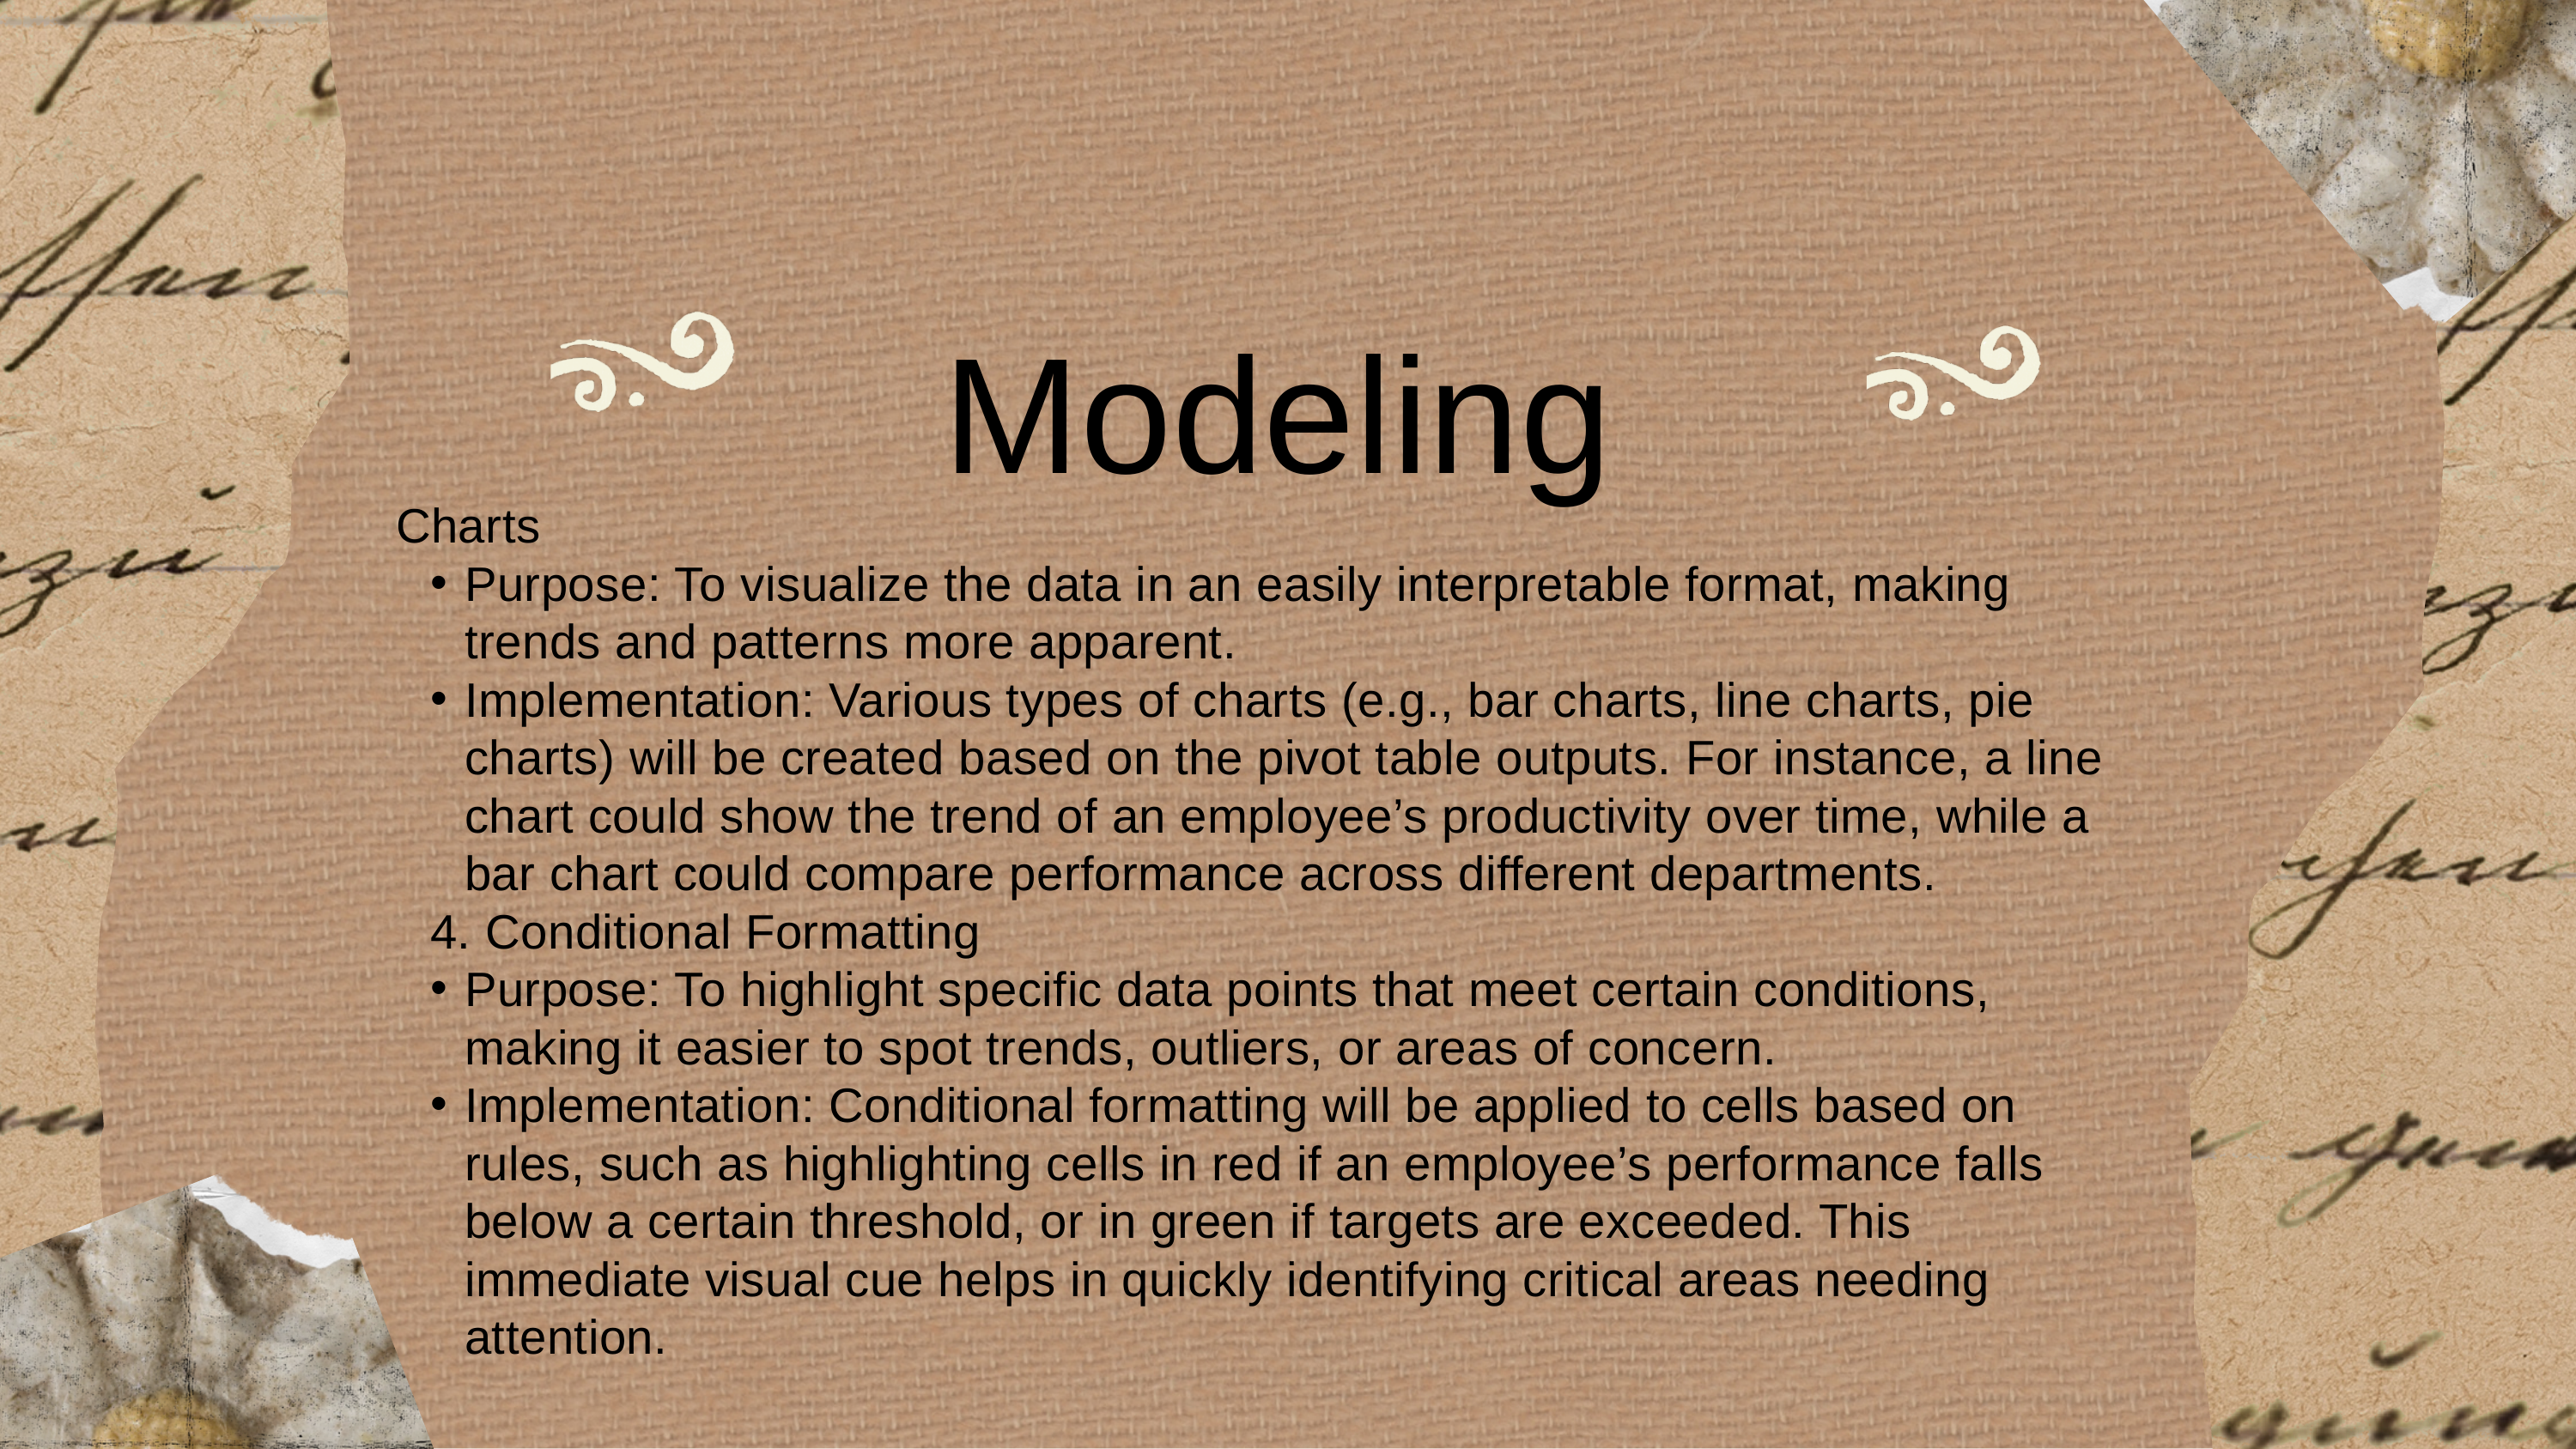

Modeling

Charts
Purpose: To visualize the data in an easily interpretable format, making trends and patterns more apparent.
Implementation: Various types of charts (e.g., bar charts, line charts, pie charts) will be created based on the pivot table outputs. For instance, a line chart could show the trend of an employee’s productivity over time, while a bar chart could compare performance across different departments.
4. Conditional Formatting
Purpose: To highlight specific data points that meet certain conditions, making it easier to spot trends, outliers, or areas of concern.
Implementation: Conditional formatting will be applied to cells based on rules, such as highlighting cells in red if an employee’s performance falls below a certain threshold, or in green if targets are exceeded. This immediate visual cue helps in quickly identifying critical areas needing attention.